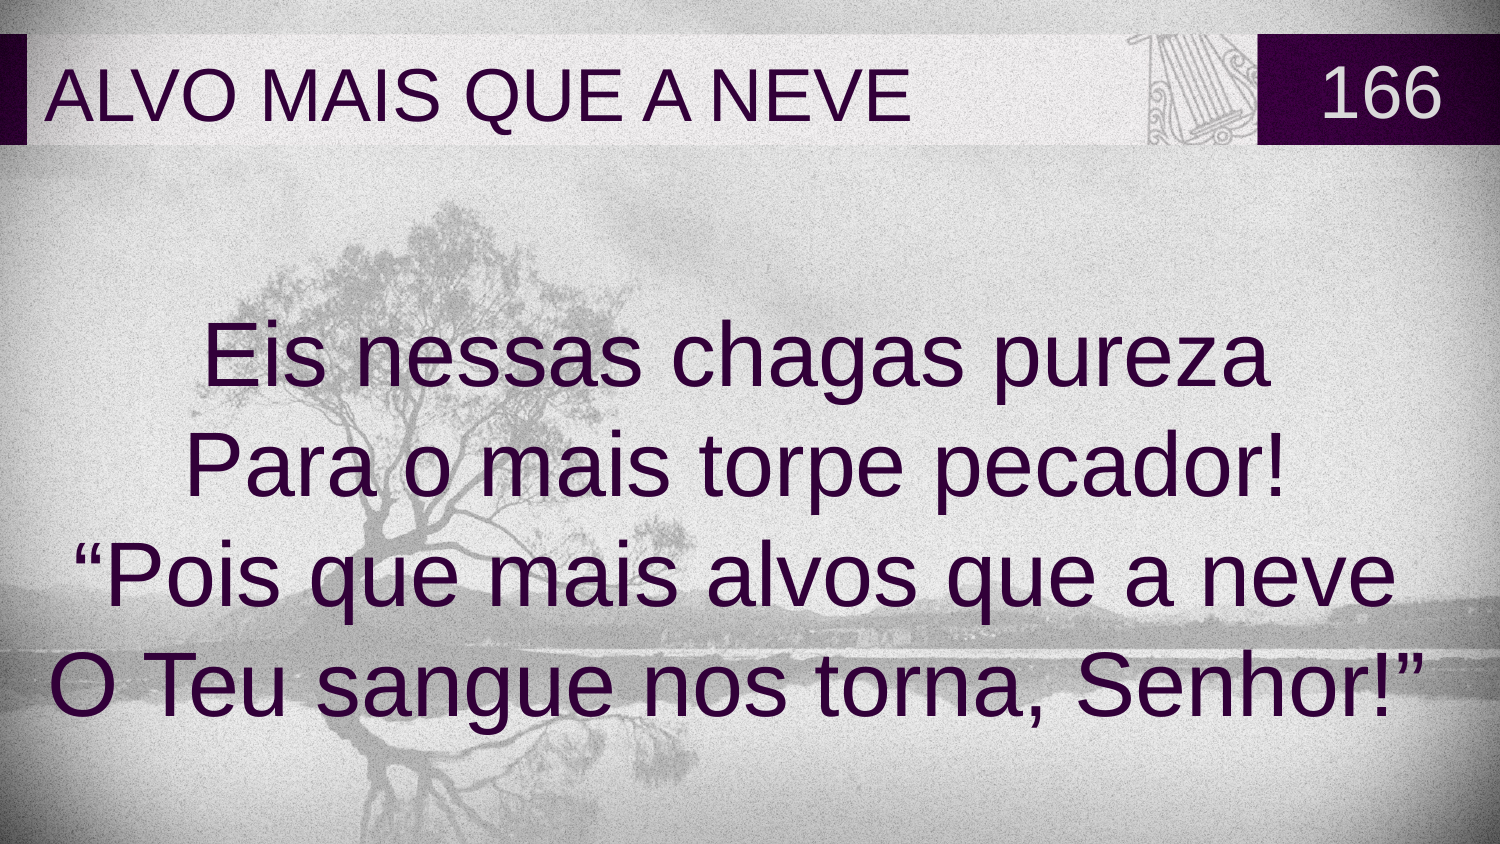

# ALVO MAIS QUE A NEVE
166
Eis nessas chagas pureza
Para o mais torpe pecador!
“Pois que mais alvos que a neve
O Teu sangue nos torna, Senhor!”